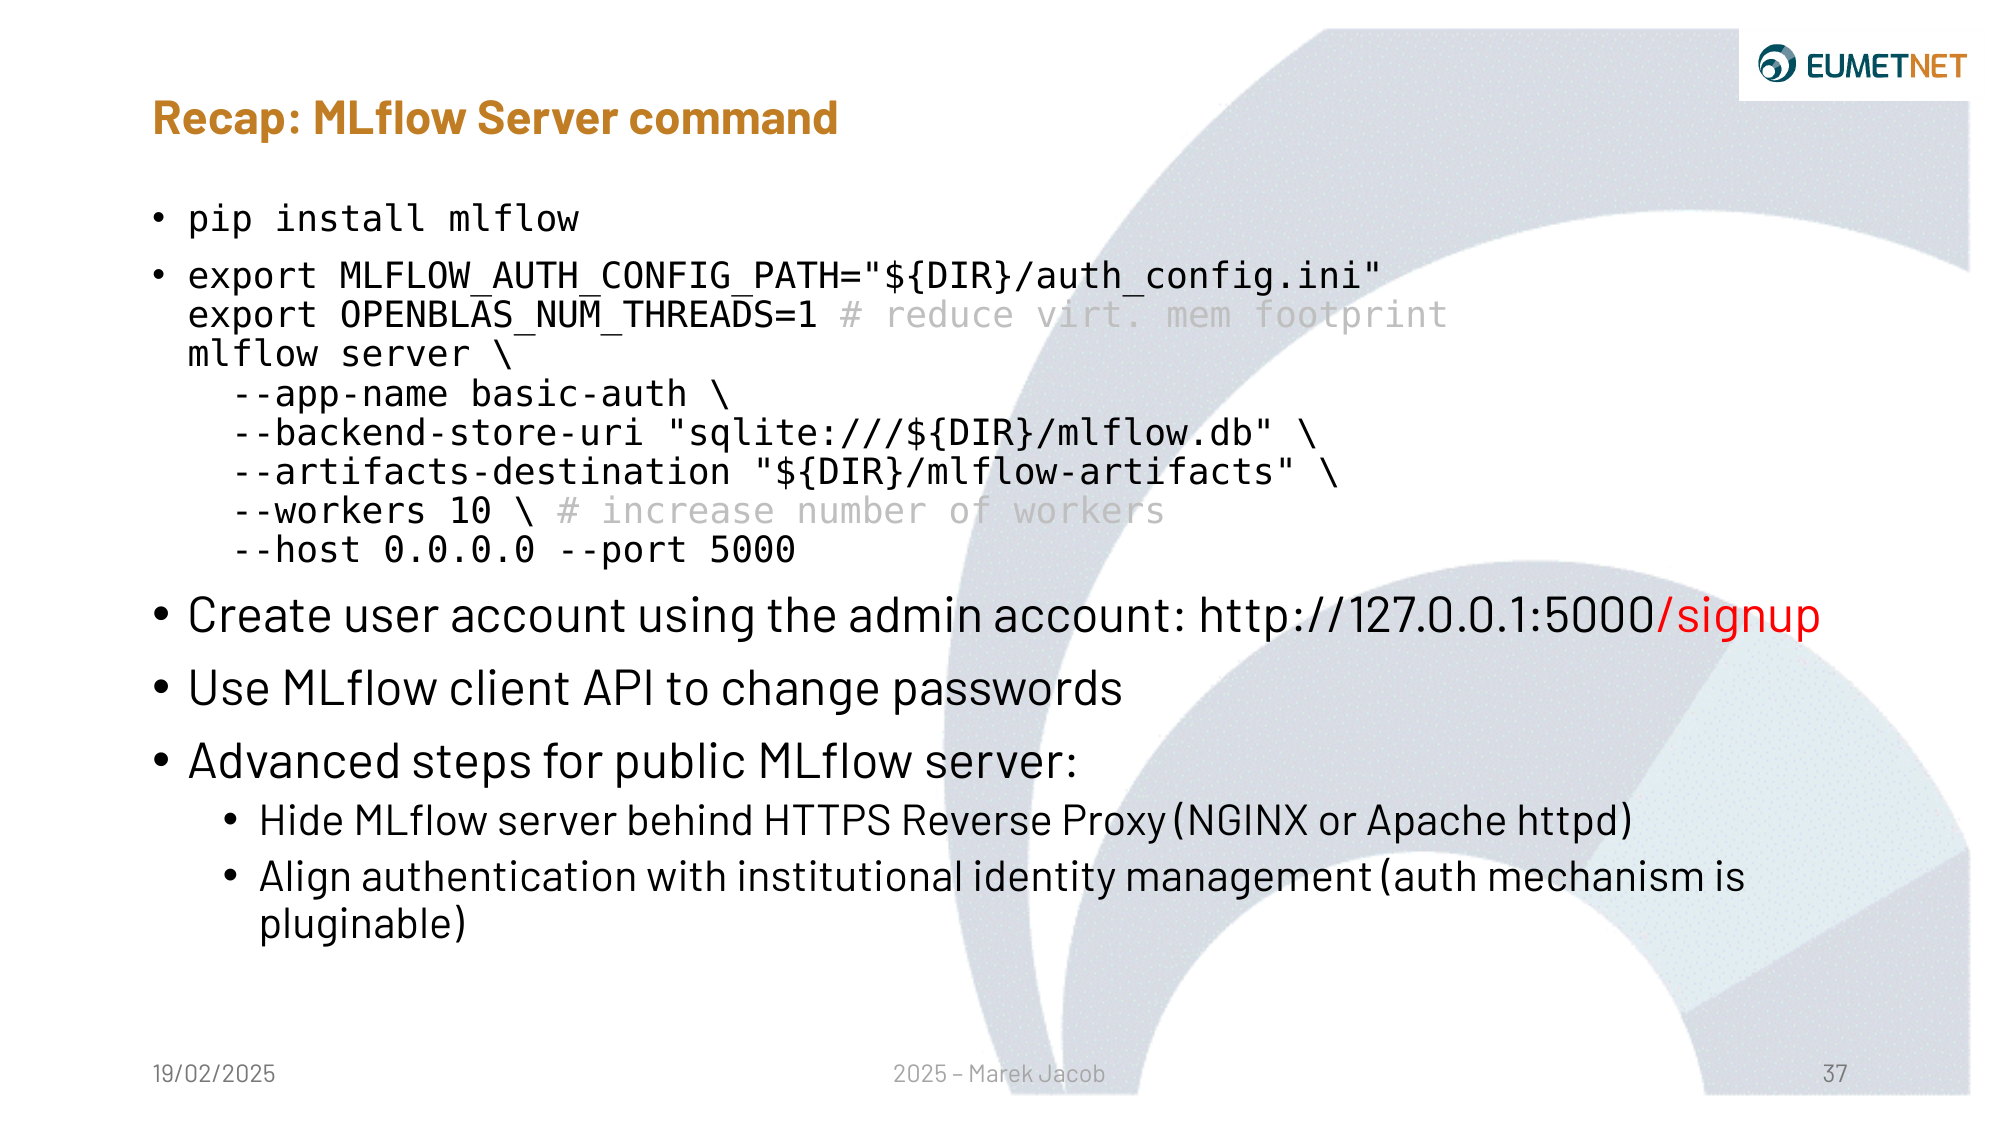

# Recap: MLflow Server command
pip install mlflow
export MLFLOW_AUTH_CONFIG_PATH="${DIR}/auth_config.ini"
export OPENBLAS_NUM_THREADS=1 # reduce virt. mem footprint
mlflow server \
  --app-name basic-auth \
  --backend-store-uri "sqlite:///${DIR}/mlflow.db" \
  --artifacts-destination "${DIR}/mlflow-artifacts" \
  --workers 10 \ # increase number of workers
  --host 0.0.0.0 --port 5000
Create user account using the admin account: http://127.0.0.1:5000/signup
Use MLflow client API to change passwords
Advanced steps for public MLflow server:
Hide MLflow server behind HTTPS Reverse Proxy (NGINX or Apache httpd)
Align authentication with institutional identity management (auth mechanism is pluginable)
19/02/2025
2025 – Marek Jacob
37